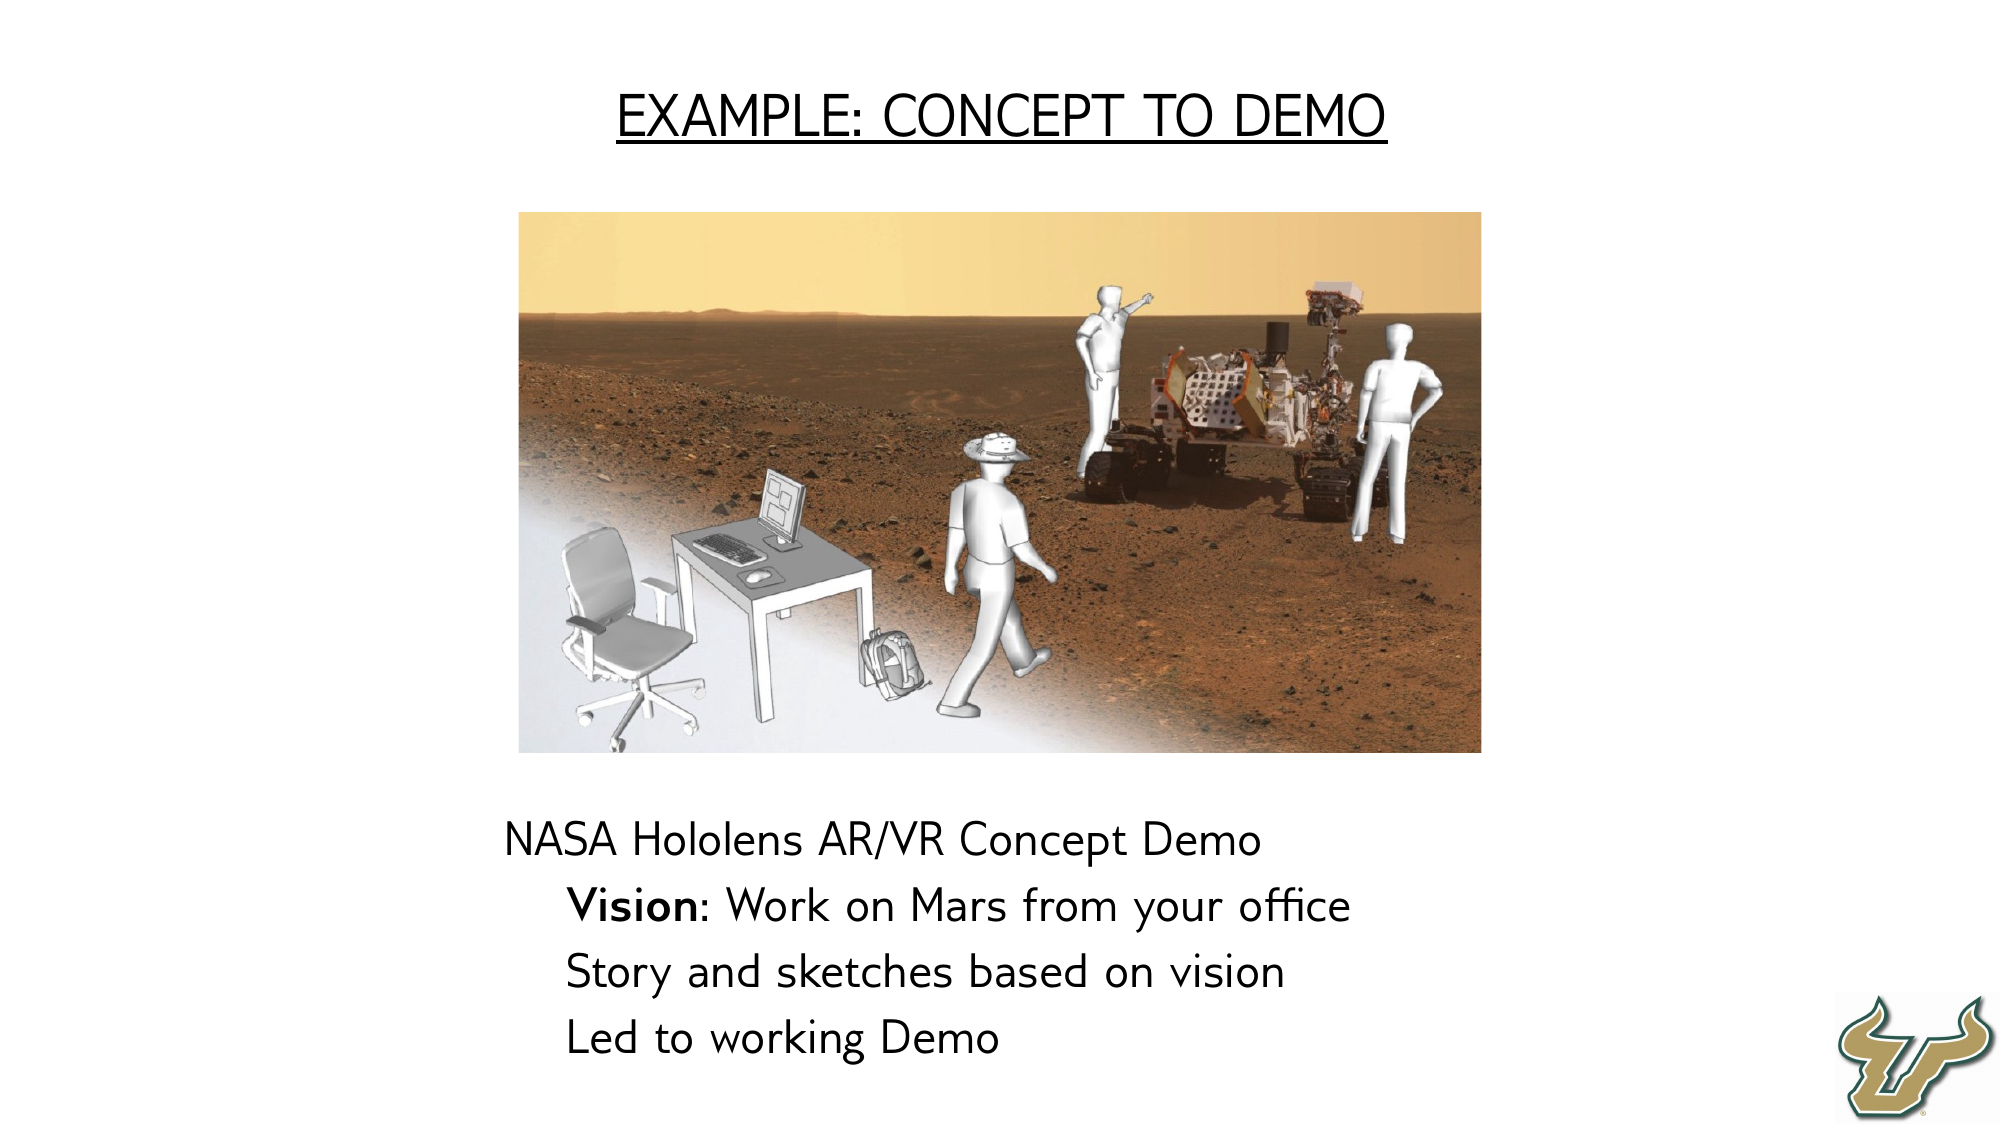

EXAMPLE: CONCEPT TO DEMO

NASA Hololens AR/VR Concept Demo
Vision: Work on Mars from your office
Story and sketches based on vision
Led to working Demo